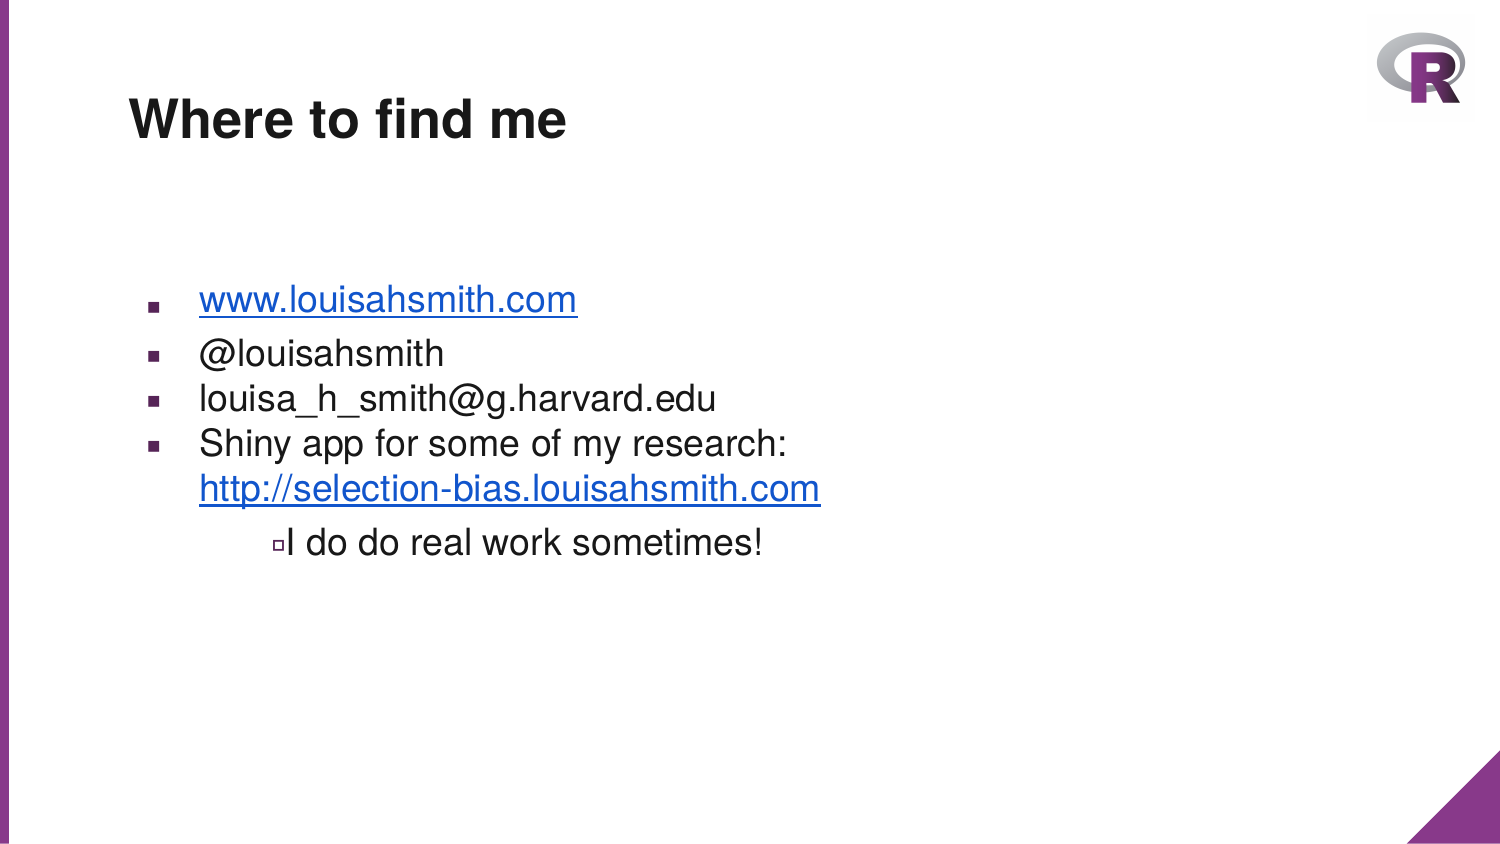

# Where to find me
www.louisahsmith.com
@louisahsmith
louisa_h_smith@g.harvard.edu
Shiny app for some of my research: http://selection-bias.louisahsmith.com
I do do real work sometimes!